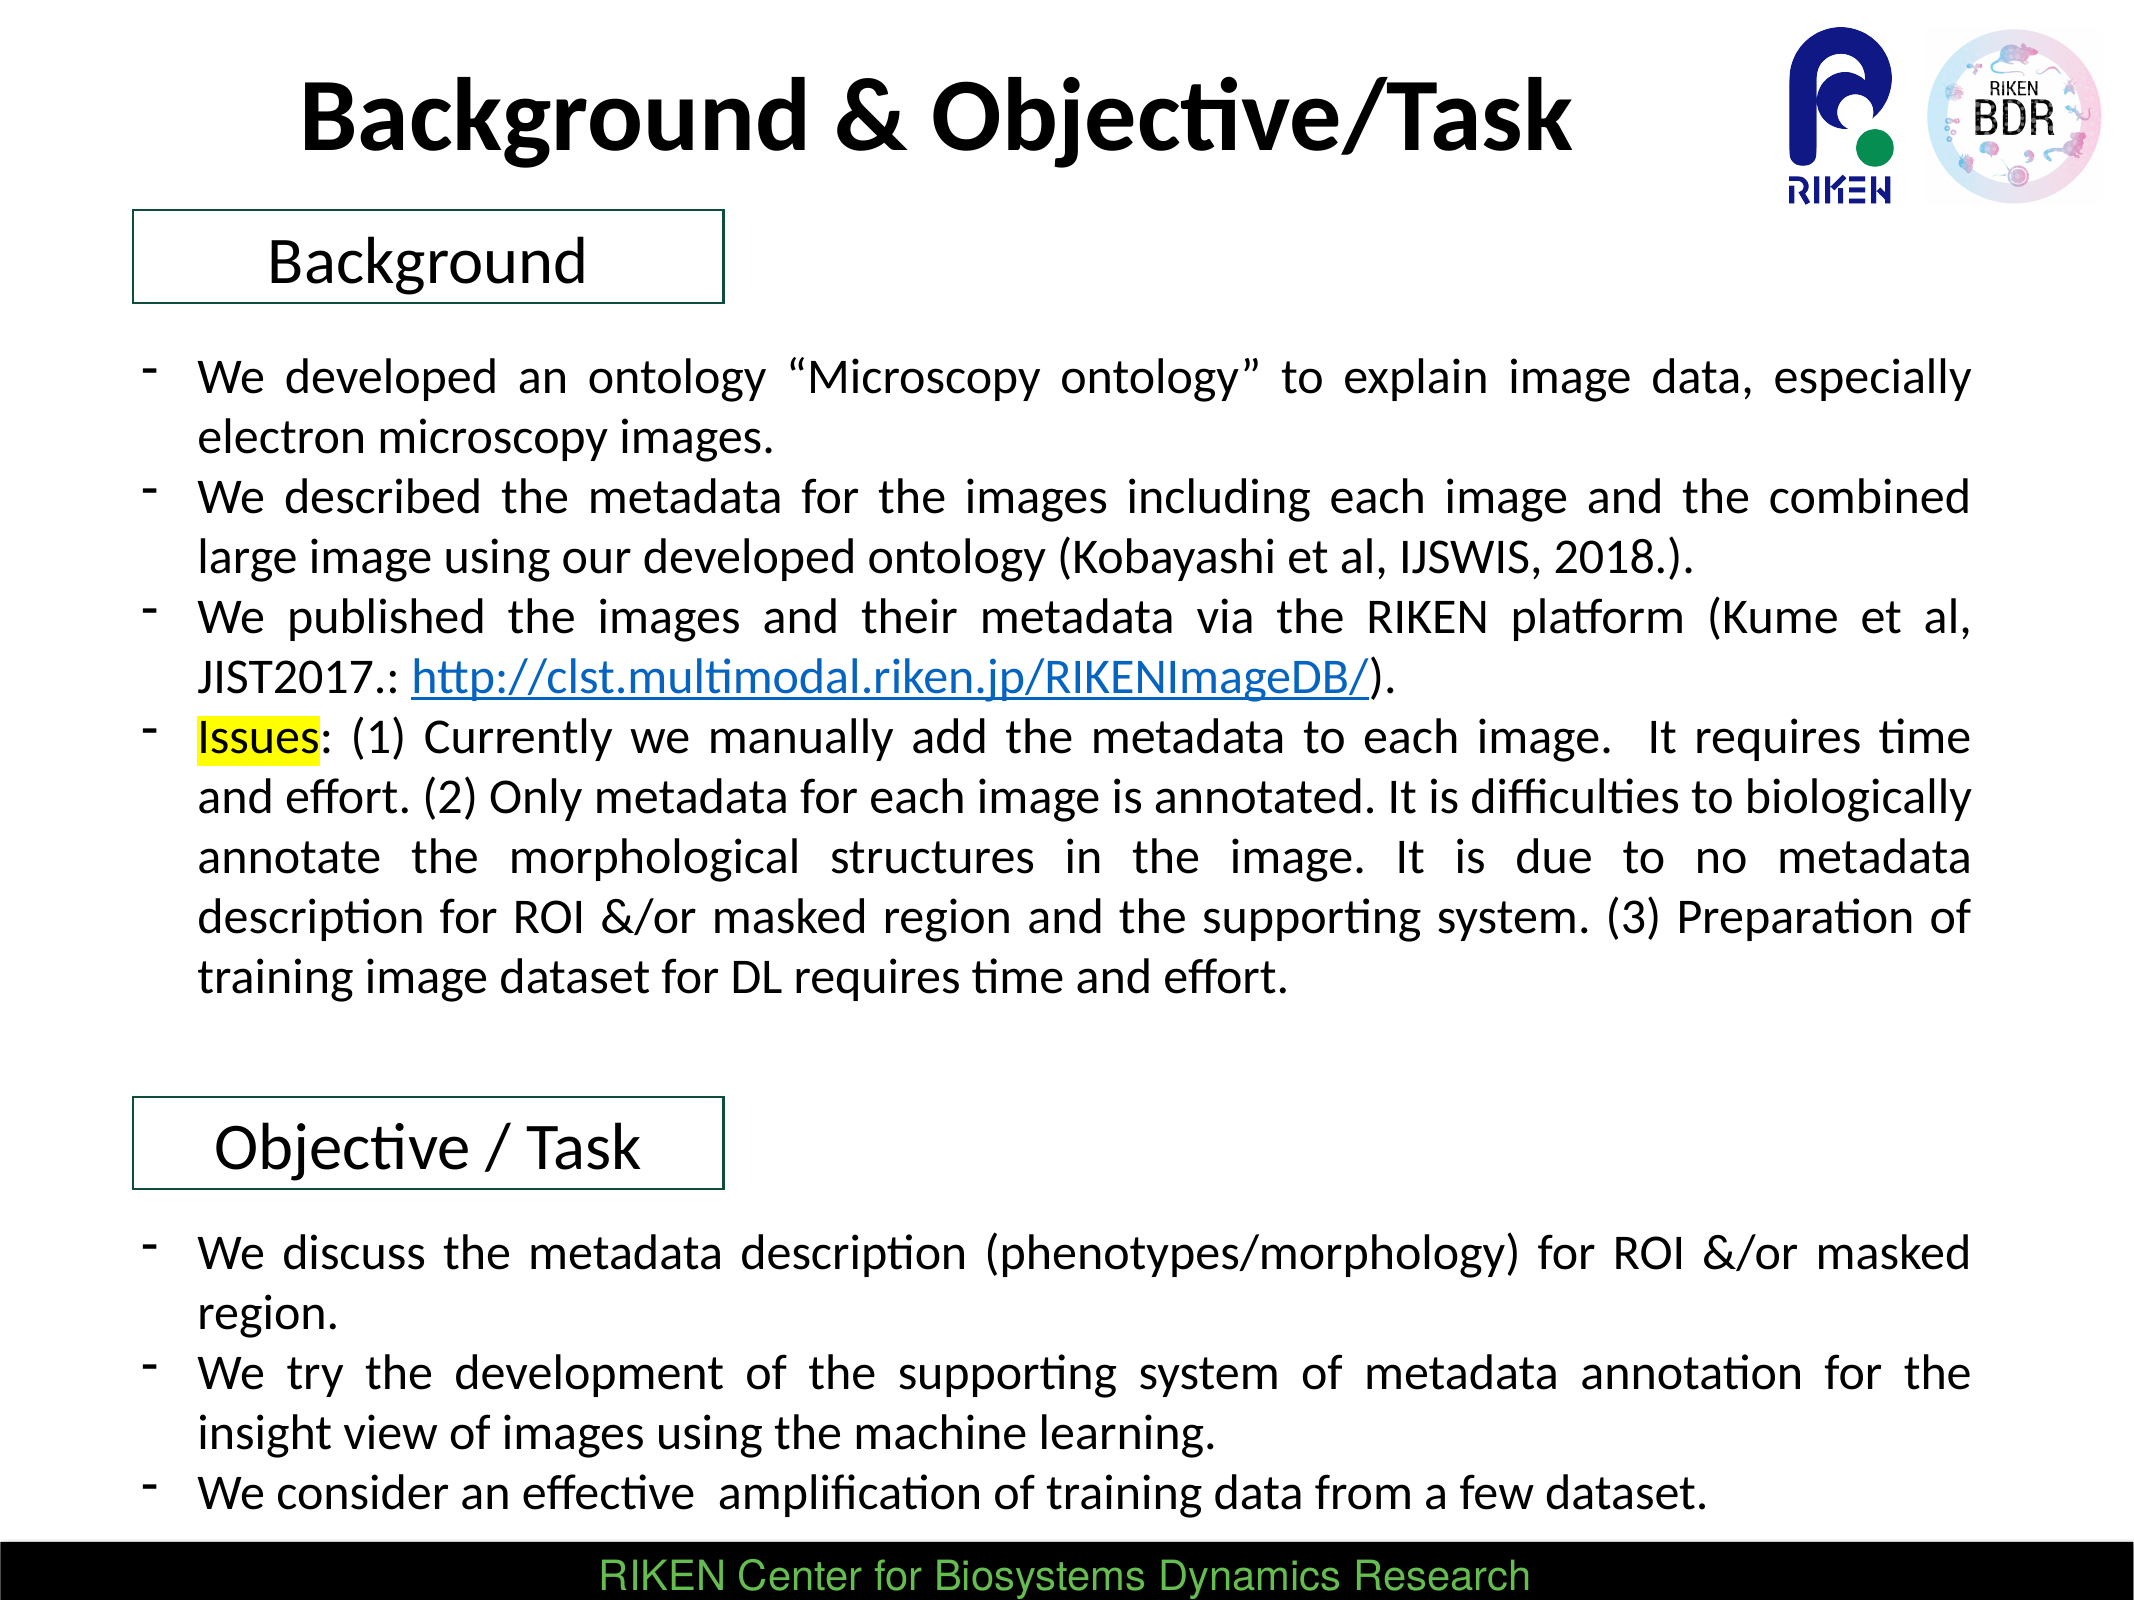

Background & Objective/Task
Background
We developed an ontology “Microscopy ontology” to explain image data, especially electron microscopy images.
We described the metadata for the images including each image and the combined large image using our developed ontology (Kobayashi et al, IJSWIS, 2018.).
We published the images and their metadata via the RIKEN platform (Kume et al, JIST2017.: http://clst.multimodal.riken.jp/RIKENImageDB/).
Issues: (1) Currently we manually add the metadata to each image.  It requires time and effort. (2) Only metadata for each image is annotated. It is difficulties to biologically annotate the morphological structures in the image. It is due to no metadata description for ROI &/or masked region and the supporting system. (3) Preparation of training image dataset for DL requires time and effort.
Objective / Task
We discuss the metadata description (phenotypes/morphology) for ROI &/or masked region.
We try the development of the supporting system of metadata annotation for the insight view of images using the machine learning.
We consider an effective  amplification of training data from a few dataset.